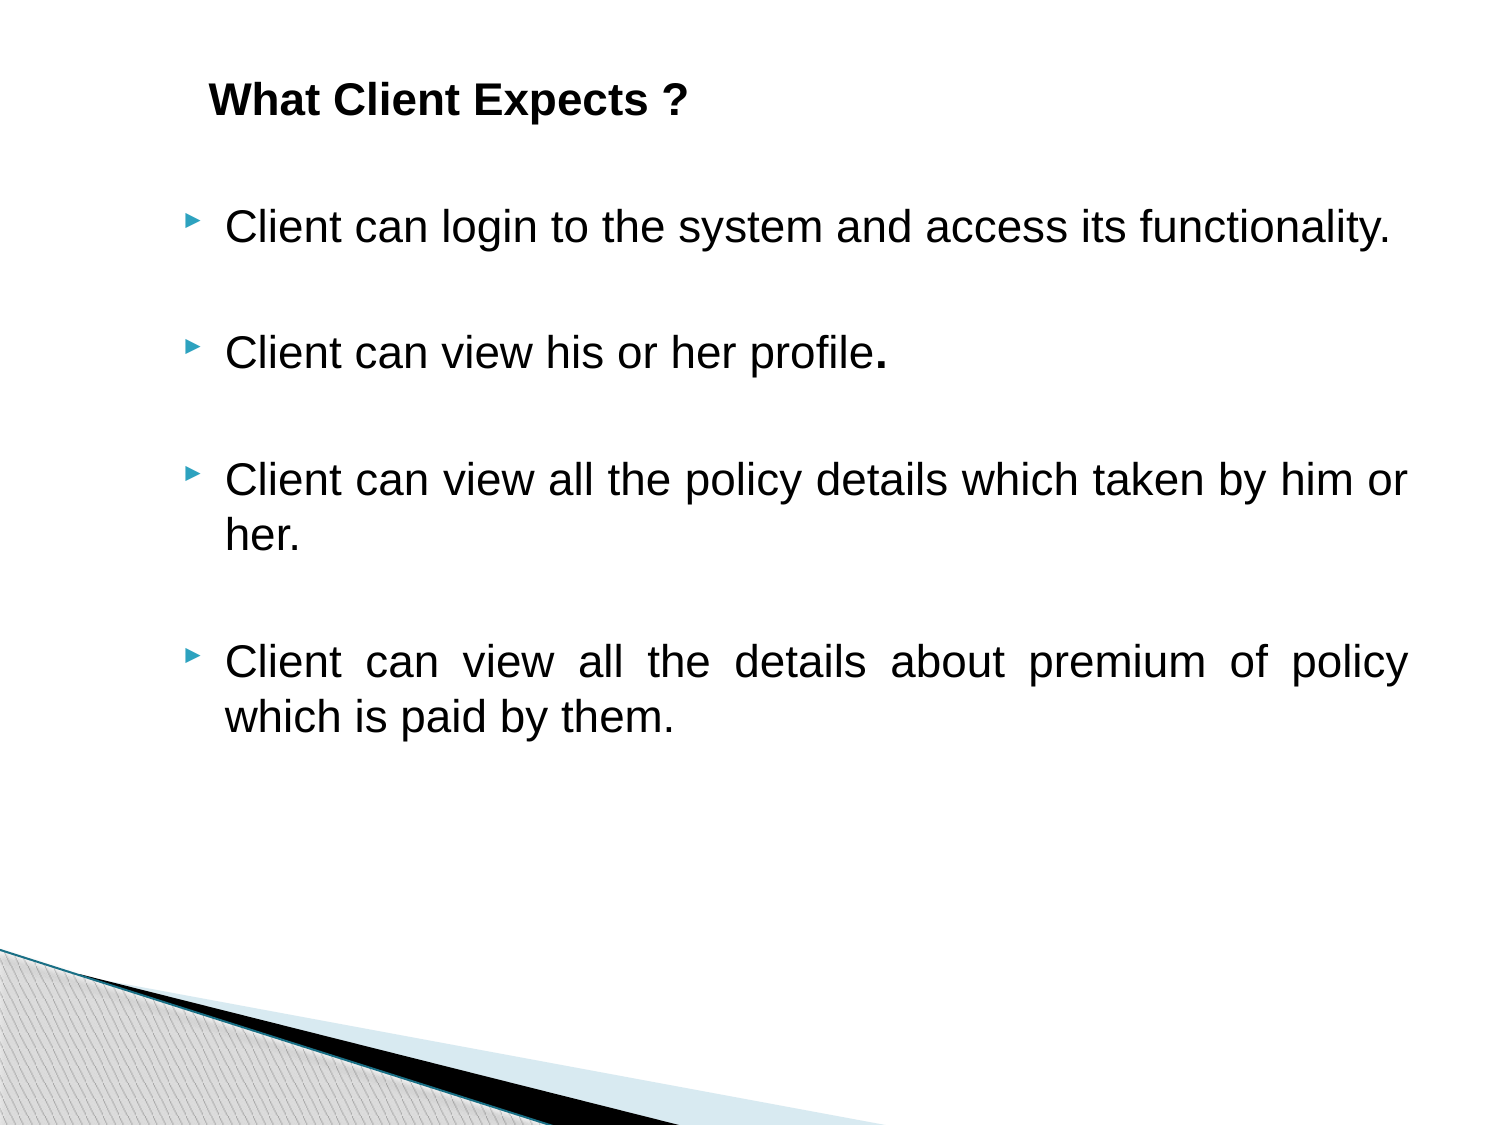

What Client Expects ?

Client can login to the system and access its functionality.

Client can view his or her profile.

Client can view all the policy details which taken by him or her.

Client can view all the details about premium of policy which is paid by them.